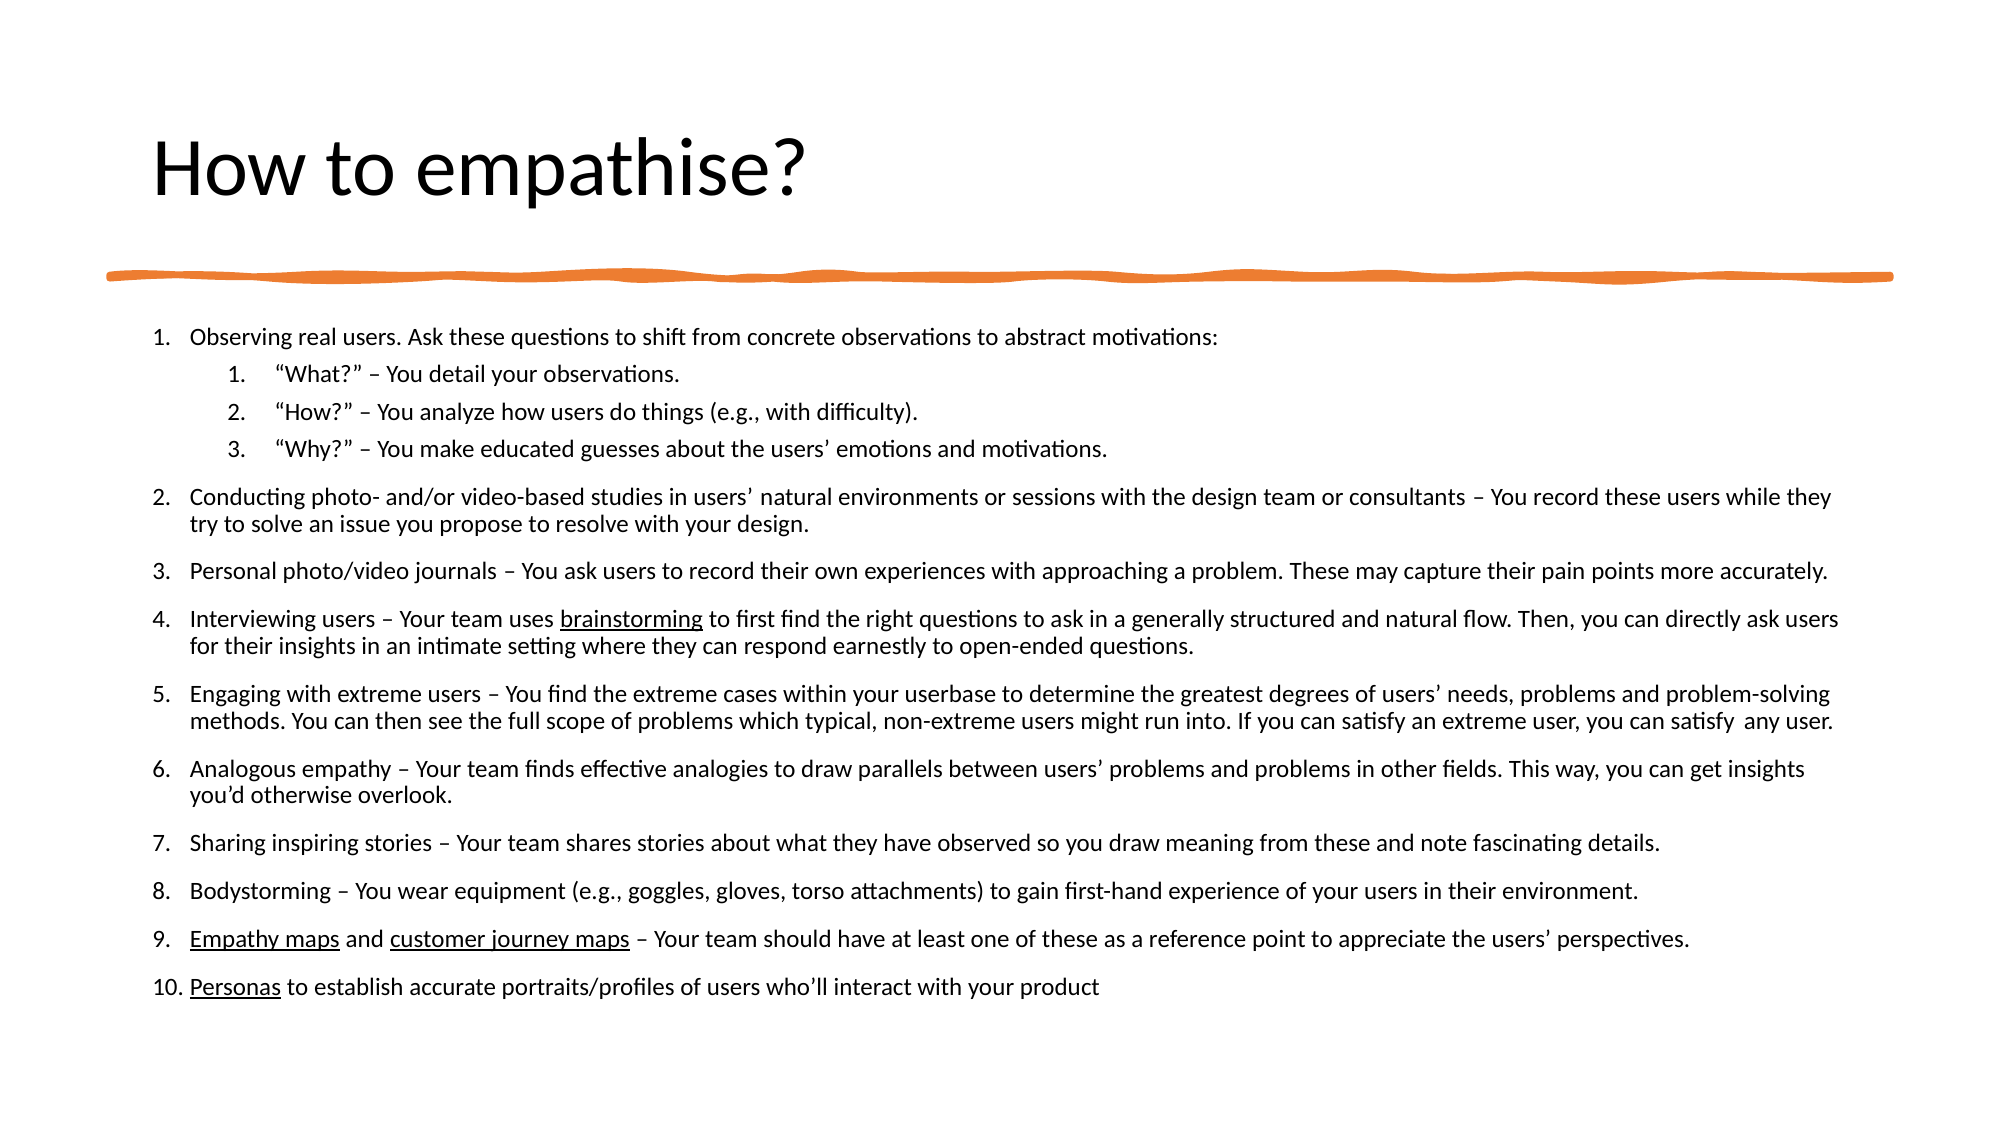

# How to empathise?

Observing real users. Ask these questions to shift from concrete observations to abstract motivations:
“What?” – You detail your observations.
“How?” – You analyze how users do things (e.g., with difficulty).
“Why?” – You make educated guesses about the users’ emotions and motivations.
Conducting photo- and/or video-based studies in users’ natural environments or sessions with the design team or consultants – You record these users while they try to solve an issue you propose to resolve with your design.
Personal photo/video journals – You ask users to record their own experiences with approaching a problem. These may capture their pain points more accurately.
Interviewing users – Your team uses brainstorming to first find the right questions to ask in a generally structured and natural flow. Then, you can directly ask users for their insights in an intimate setting where they can respond earnestly to open-ended questions.
Engaging with extreme users – You find the extreme cases within your userbase to determine the greatest degrees of users’ needs, problems and problem-solving methods. You can then see the full scope of problems which typical, non-extreme users might run into. If you can satisfy an extreme user, you can satisfy any user.
Analogous empathy – Your team finds effective analogies to draw parallels between users’ problems and problems in other fields. This way, you can get insights you’d otherwise overlook.
Sharing inspiring stories – Your team shares stories about what they have observed so you draw meaning from these and note fascinating details.
Bodystorming – You wear equipment (e.g., goggles, gloves, torso attachments) to gain first-hand experience of your users in their environment.
Empathy maps and customer journey maps – Your team should have at least one of these as a reference point to appreciate the users’ perspectives.
Personas to establish accurate portraits/profiles of users who’ll interact with your product